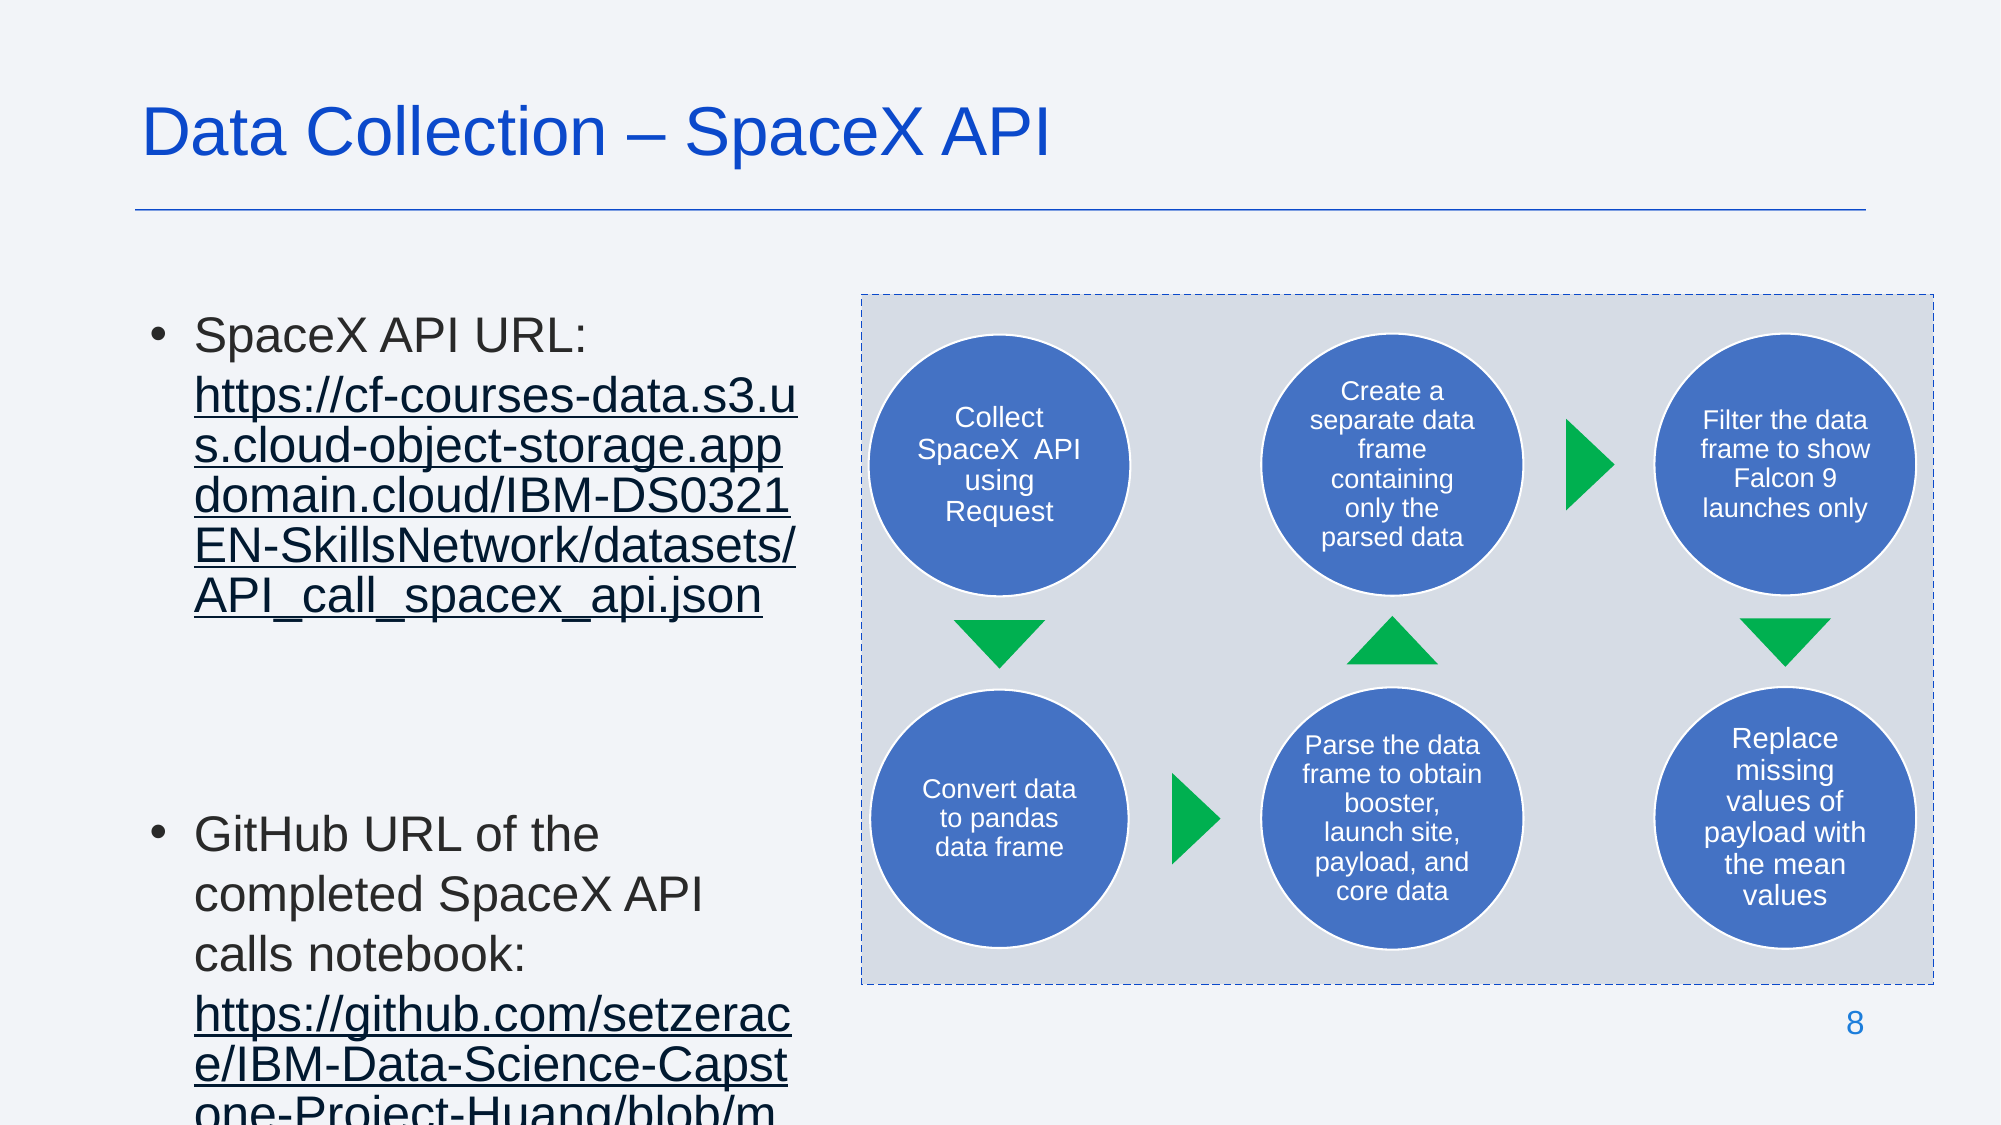

Data Collection – SpaceX API

SpaceX API URL: https://cf-courses-data.s3.us.cloud-object-storage.appdomain.cloud/IBM-DS0321EN-SkillsNetwork/datasets/API_call_spacex_api.json

GitHub URL of the completed SpaceX API calls notebook: https://github.com/setzerace/IBM-Data-Science-Capstone-Project-Huang/blob/main/Data%20collection.ipynb
Collect SpaceX  API using Request
Convert data to pandas data frame
Parse the data frame to obtain booster, launch site, payload, and core data
Create a separate data frame containing only the parsed data
Filter the data frame to show Falcon 9 launches only
Replace missing values of payload with the mean values
8